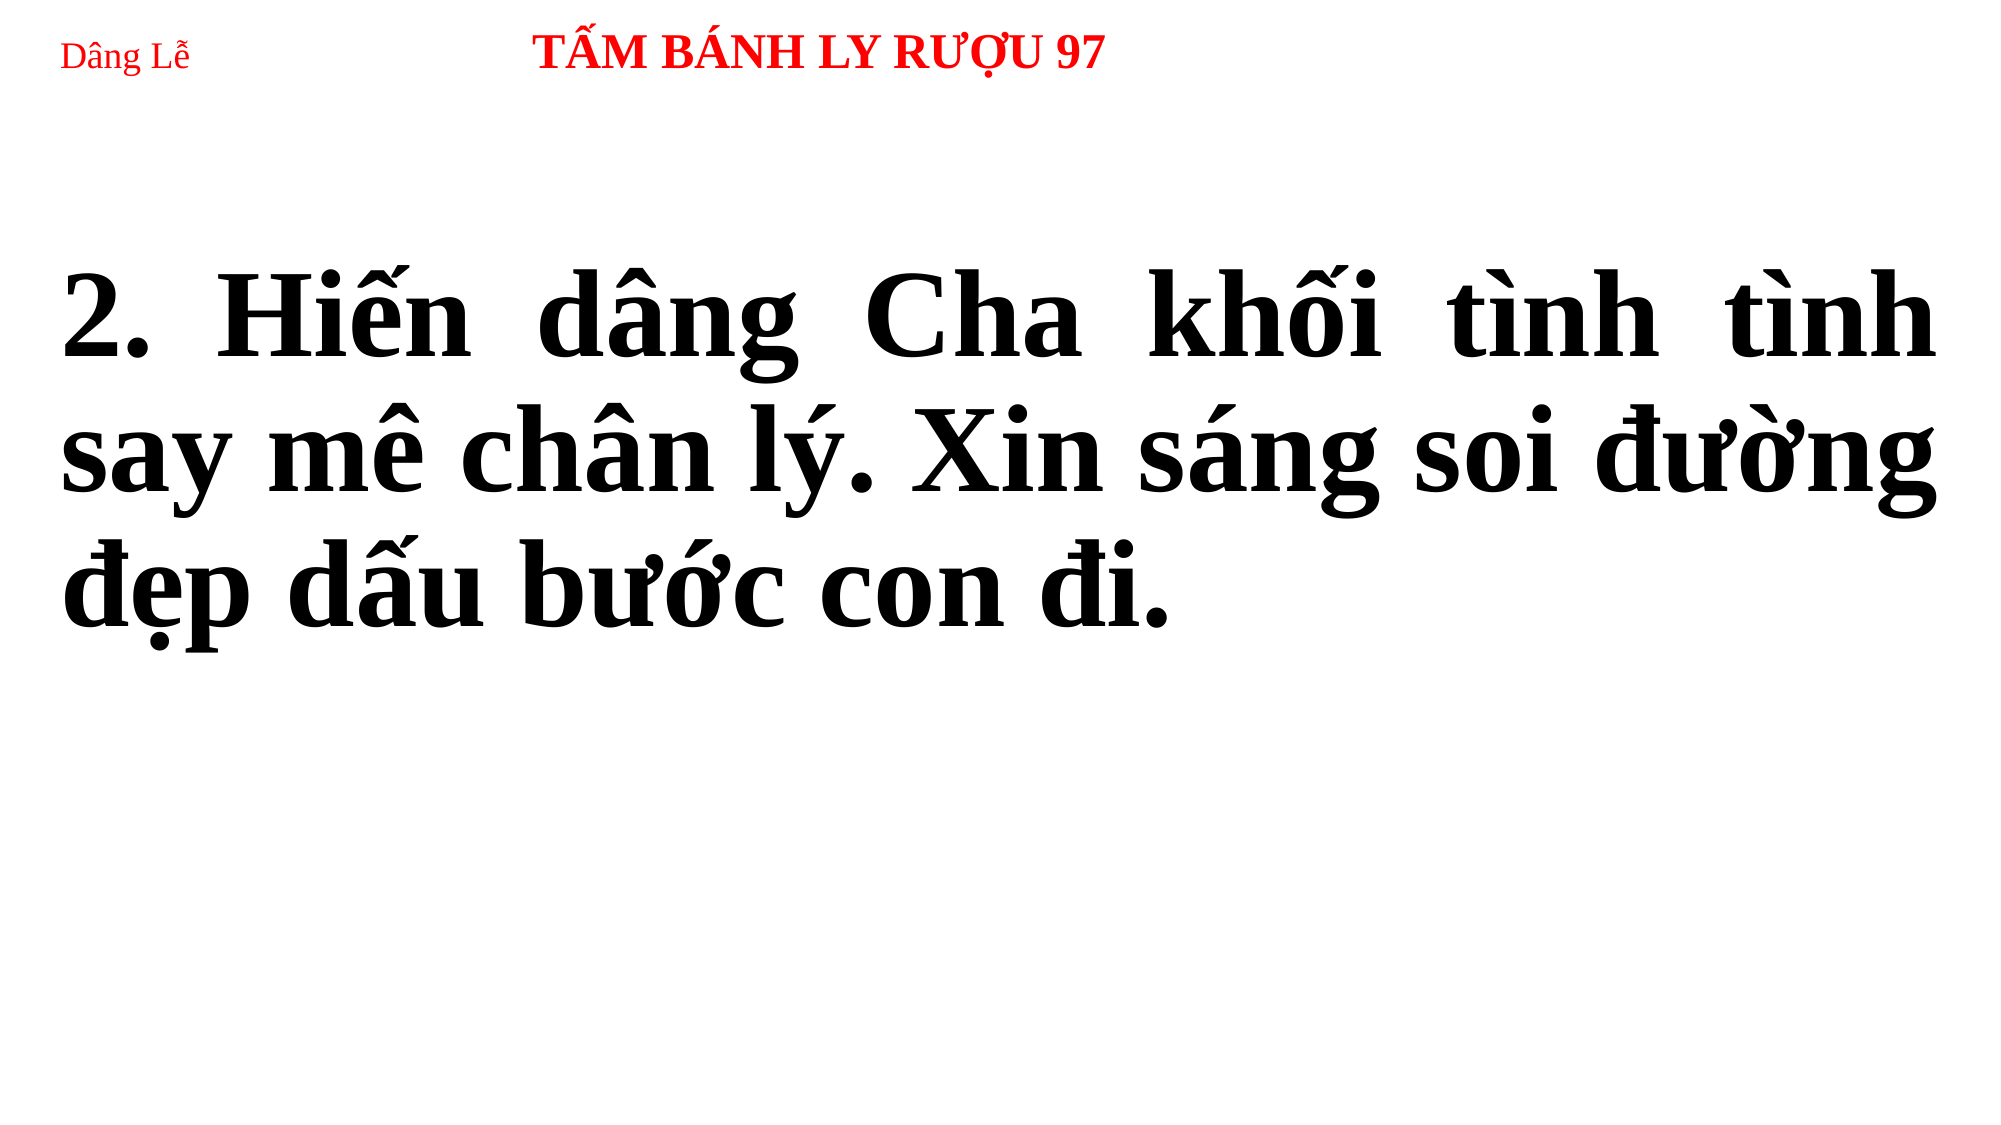

# Dâng Lễ                                    TẤM BÁNH LY RƯỢU 97
2. Hiến dâng Cha khối tình tình say mê chân lý. Xin sáng soi đường đẹp dấu bước con đi.